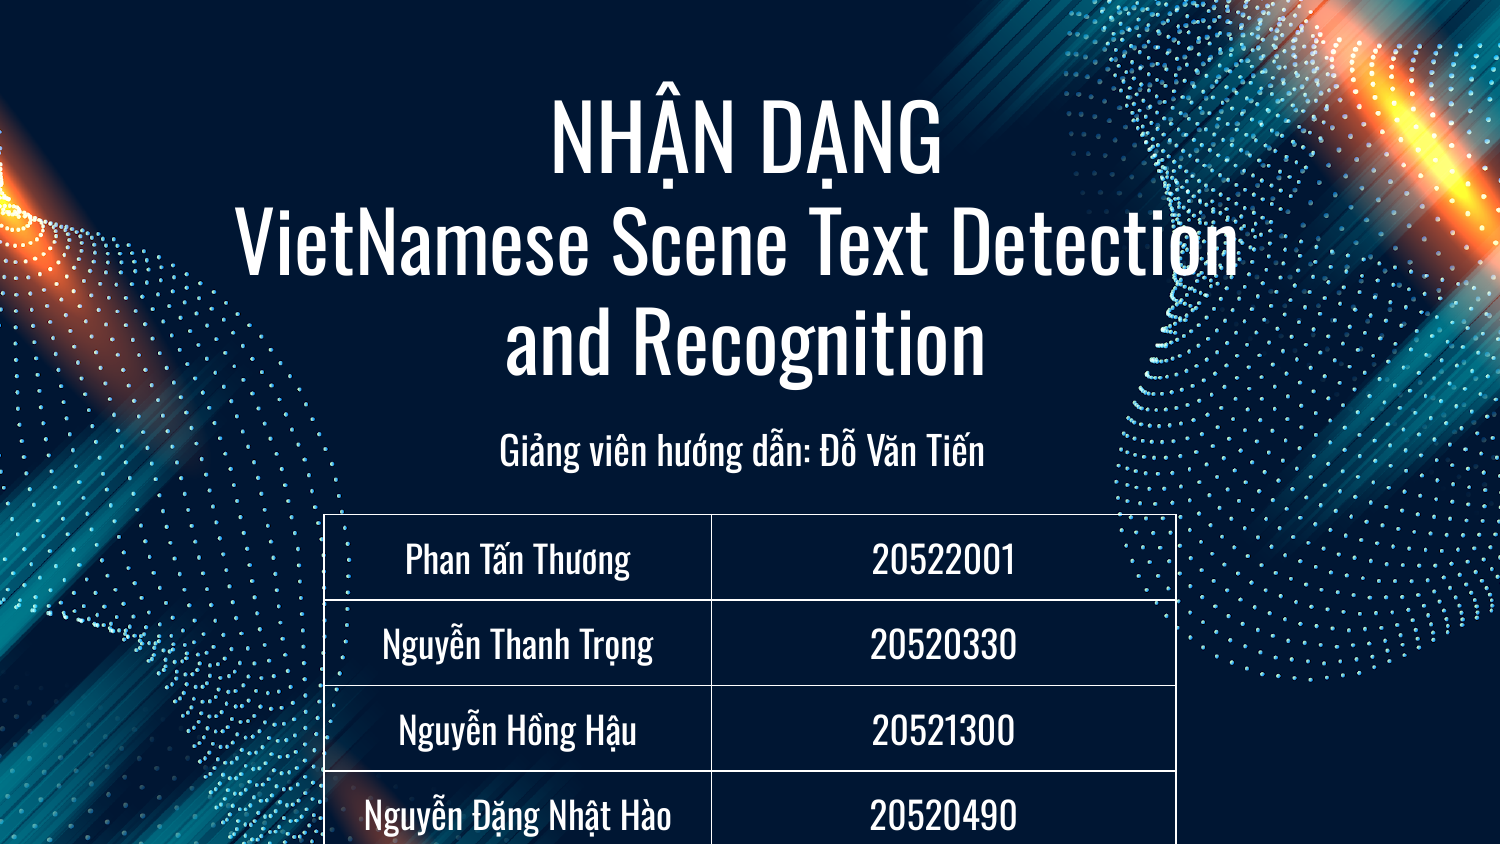

NHẬN DẠNG
VietNamese Scene Text Detection
and Recognition

Giảng viên hướng dẫn: Đỗ Văn Tiến
| Phan Tấn Thương | 20522001 |
| --- | --- |
| Nguyễn Thanh Trọng | 20520330 |
| Nguyễn Hồng Hậu | 20521300 |
| Nguyễn Đặng Nhật Hào | 20520490 |